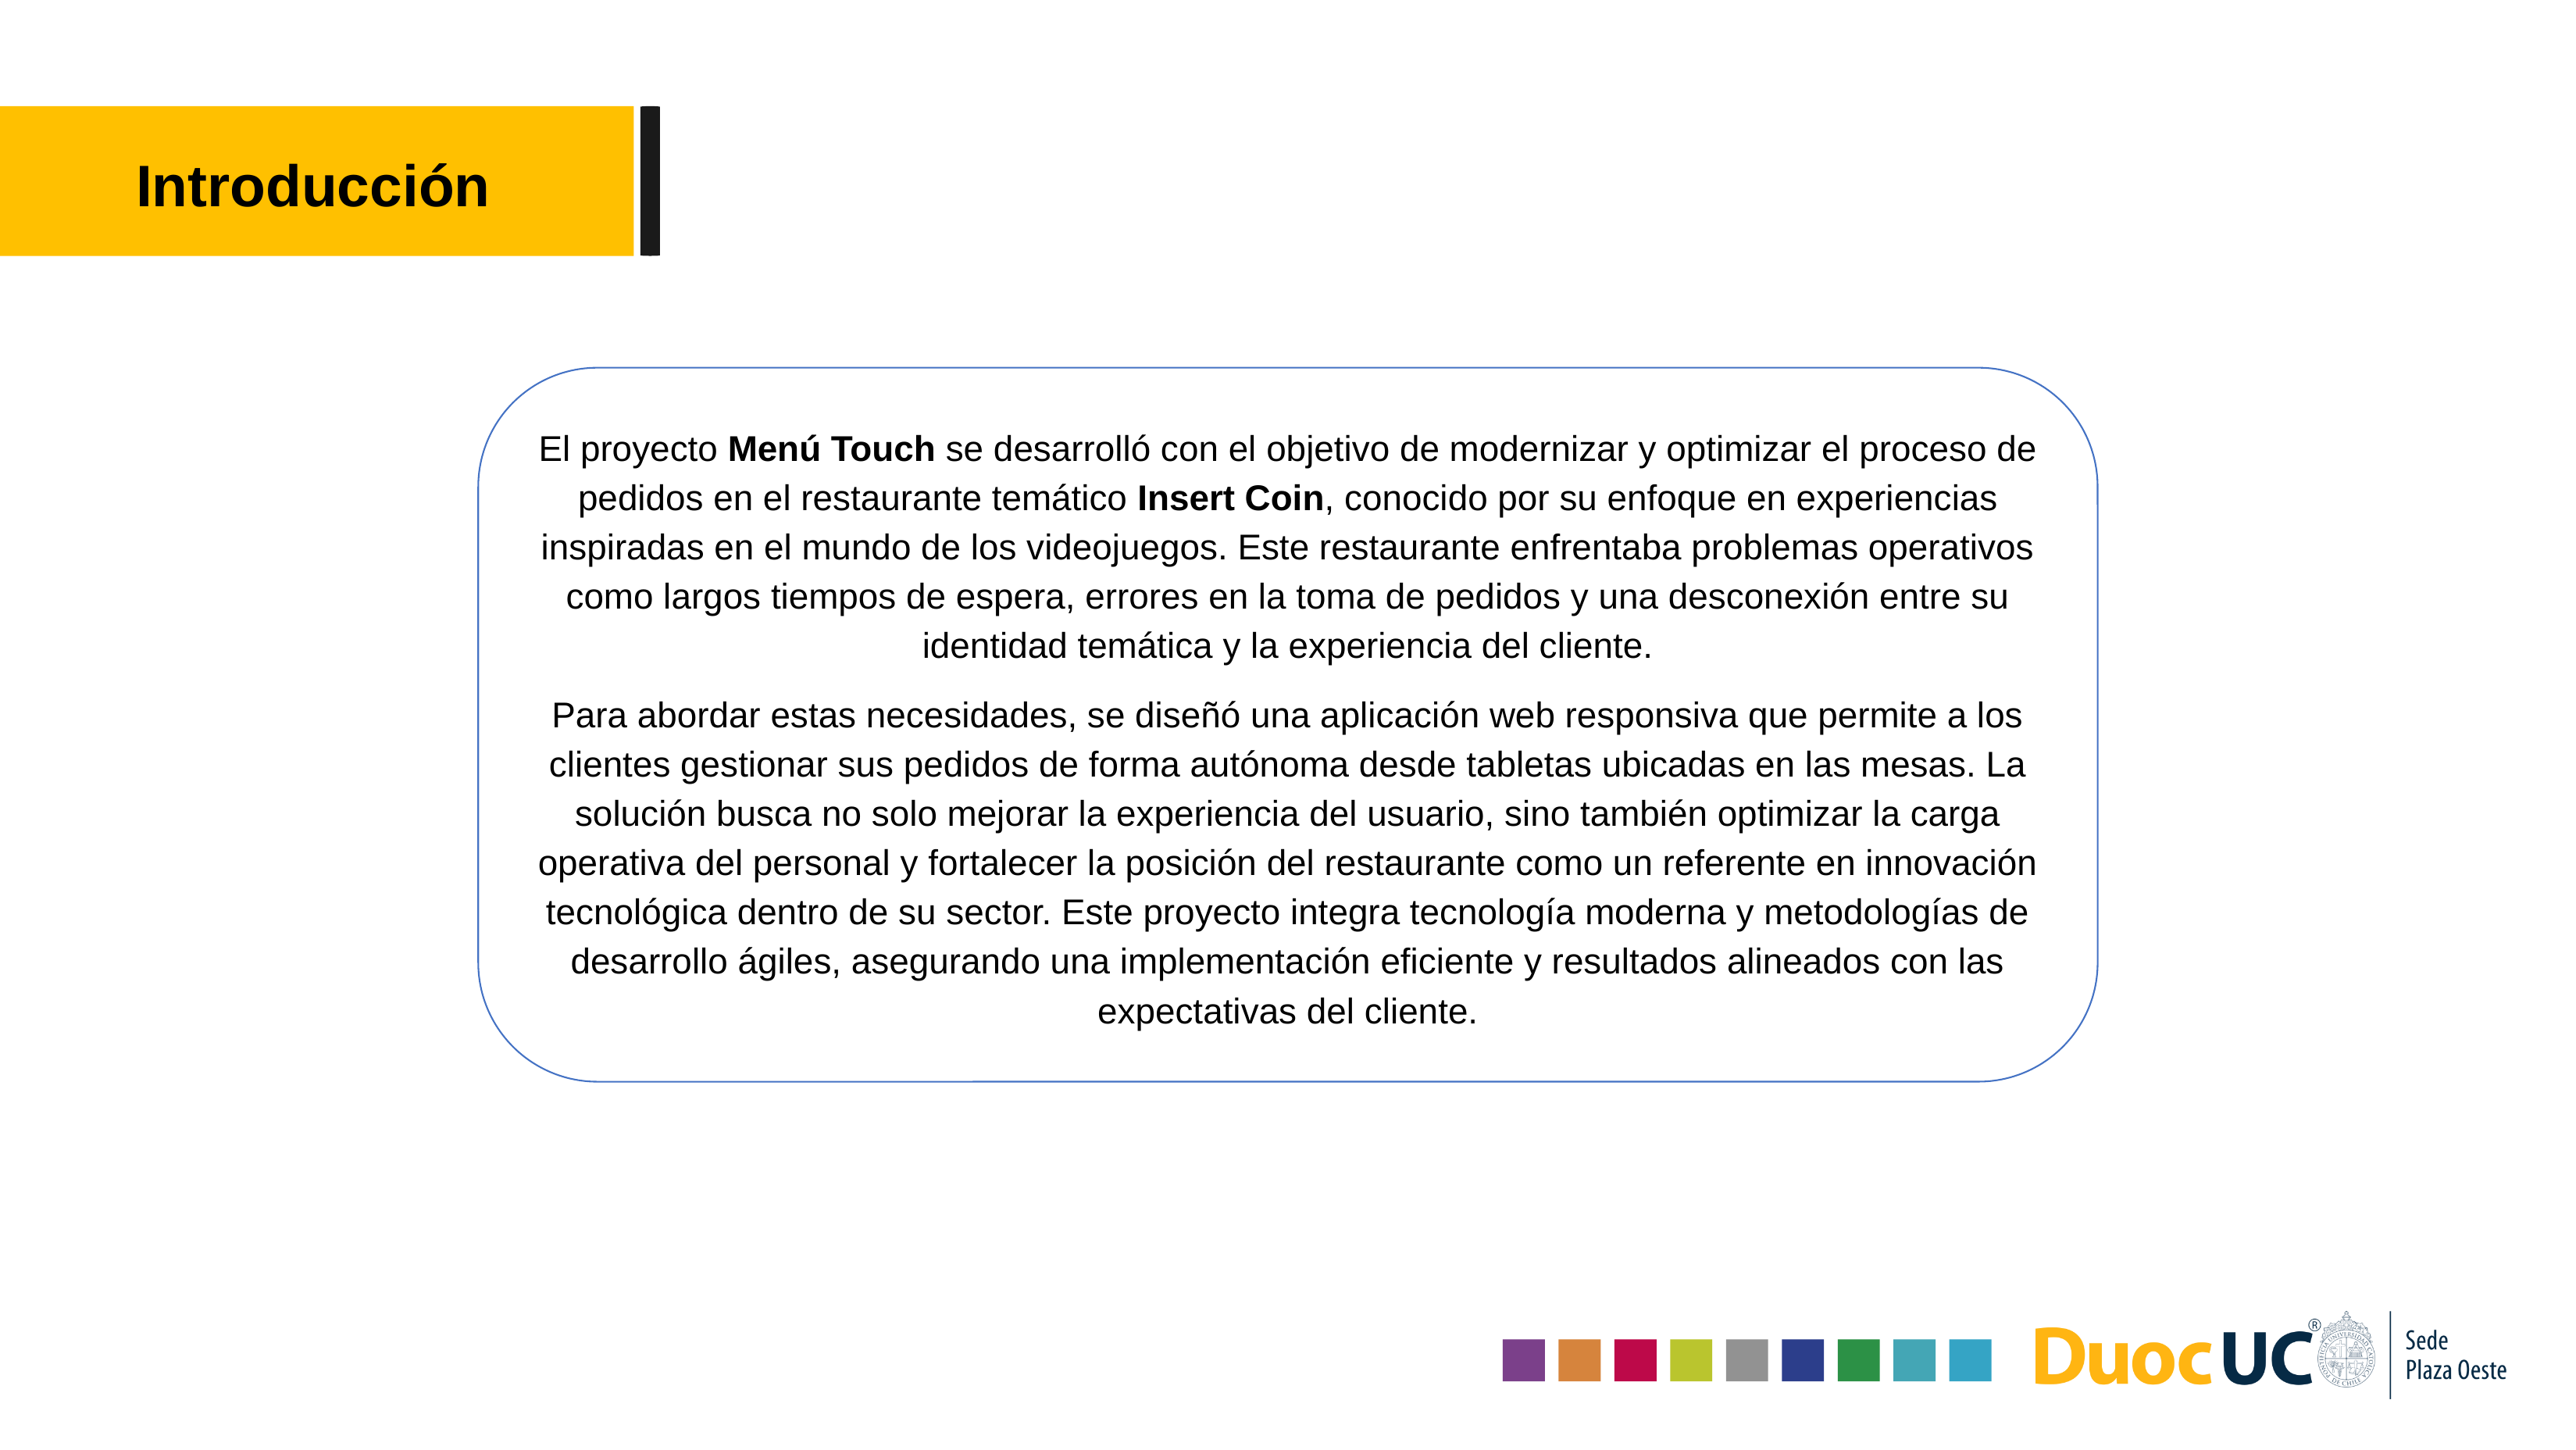

Introducción
El proyecto Menú Touch se desarrolló con el objetivo de modernizar y optimizar el proceso de pedidos en el restaurante temático Insert Coin, conocido por su enfoque en experiencias inspiradas en el mundo de los videojuegos. Este restaurante enfrentaba problemas operativos como largos tiempos de espera, errores en la toma de pedidos y una desconexión entre su identidad temática y la experiencia del cliente.
Para abordar estas necesidades, se diseñó una aplicación web responsiva que permite a los clientes gestionar sus pedidos de forma autónoma desde tabletas ubicadas en las mesas. La solución busca no solo mejorar la experiencia del usuario, sino también optimizar la carga operativa del personal y fortalecer la posición del restaurante como un referente en innovación tecnológica dentro de su sector. Este proyecto integra tecnología moderna y metodologías de desarrollo ágiles, asegurando una implementación eficiente y resultados alineados con las expectativas del cliente.